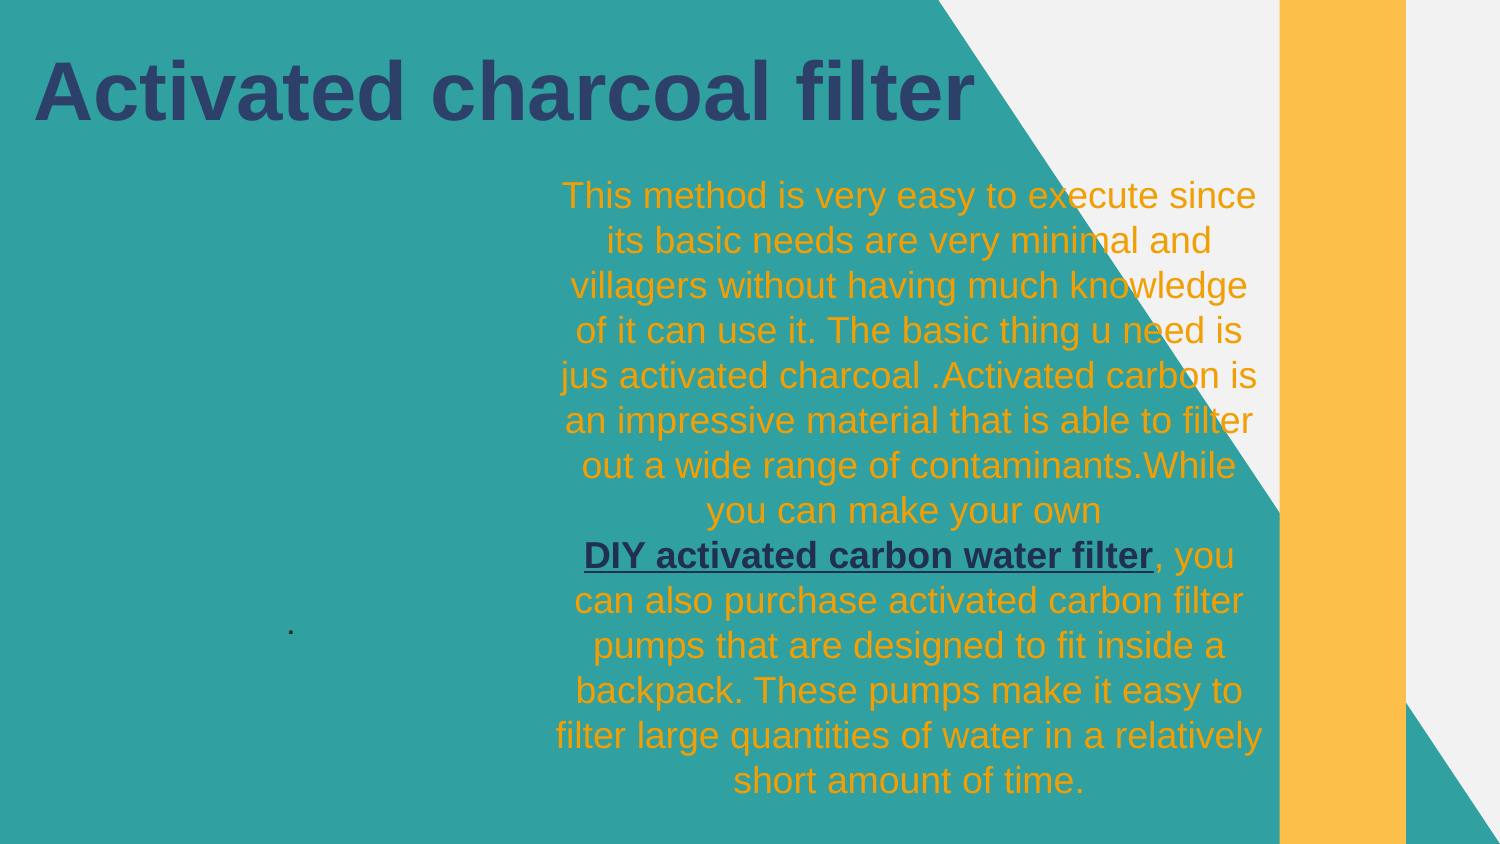

# Activated charcoal filter
This method is very easy to execute since its basic needs are very minimal and villagers without having much knowledge of it can use it. The basic thing u need is jus activated charcoal .Activated carbon is an impressive material that is able to filter out a wide range of contaminants.While you can make your own DIY activated carbon water filter, you can also purchase activated carbon filter pumps that are designed to fit inside a backpack. These pumps make it easy to filter large quantities of water in a relatively short amount of time.

.